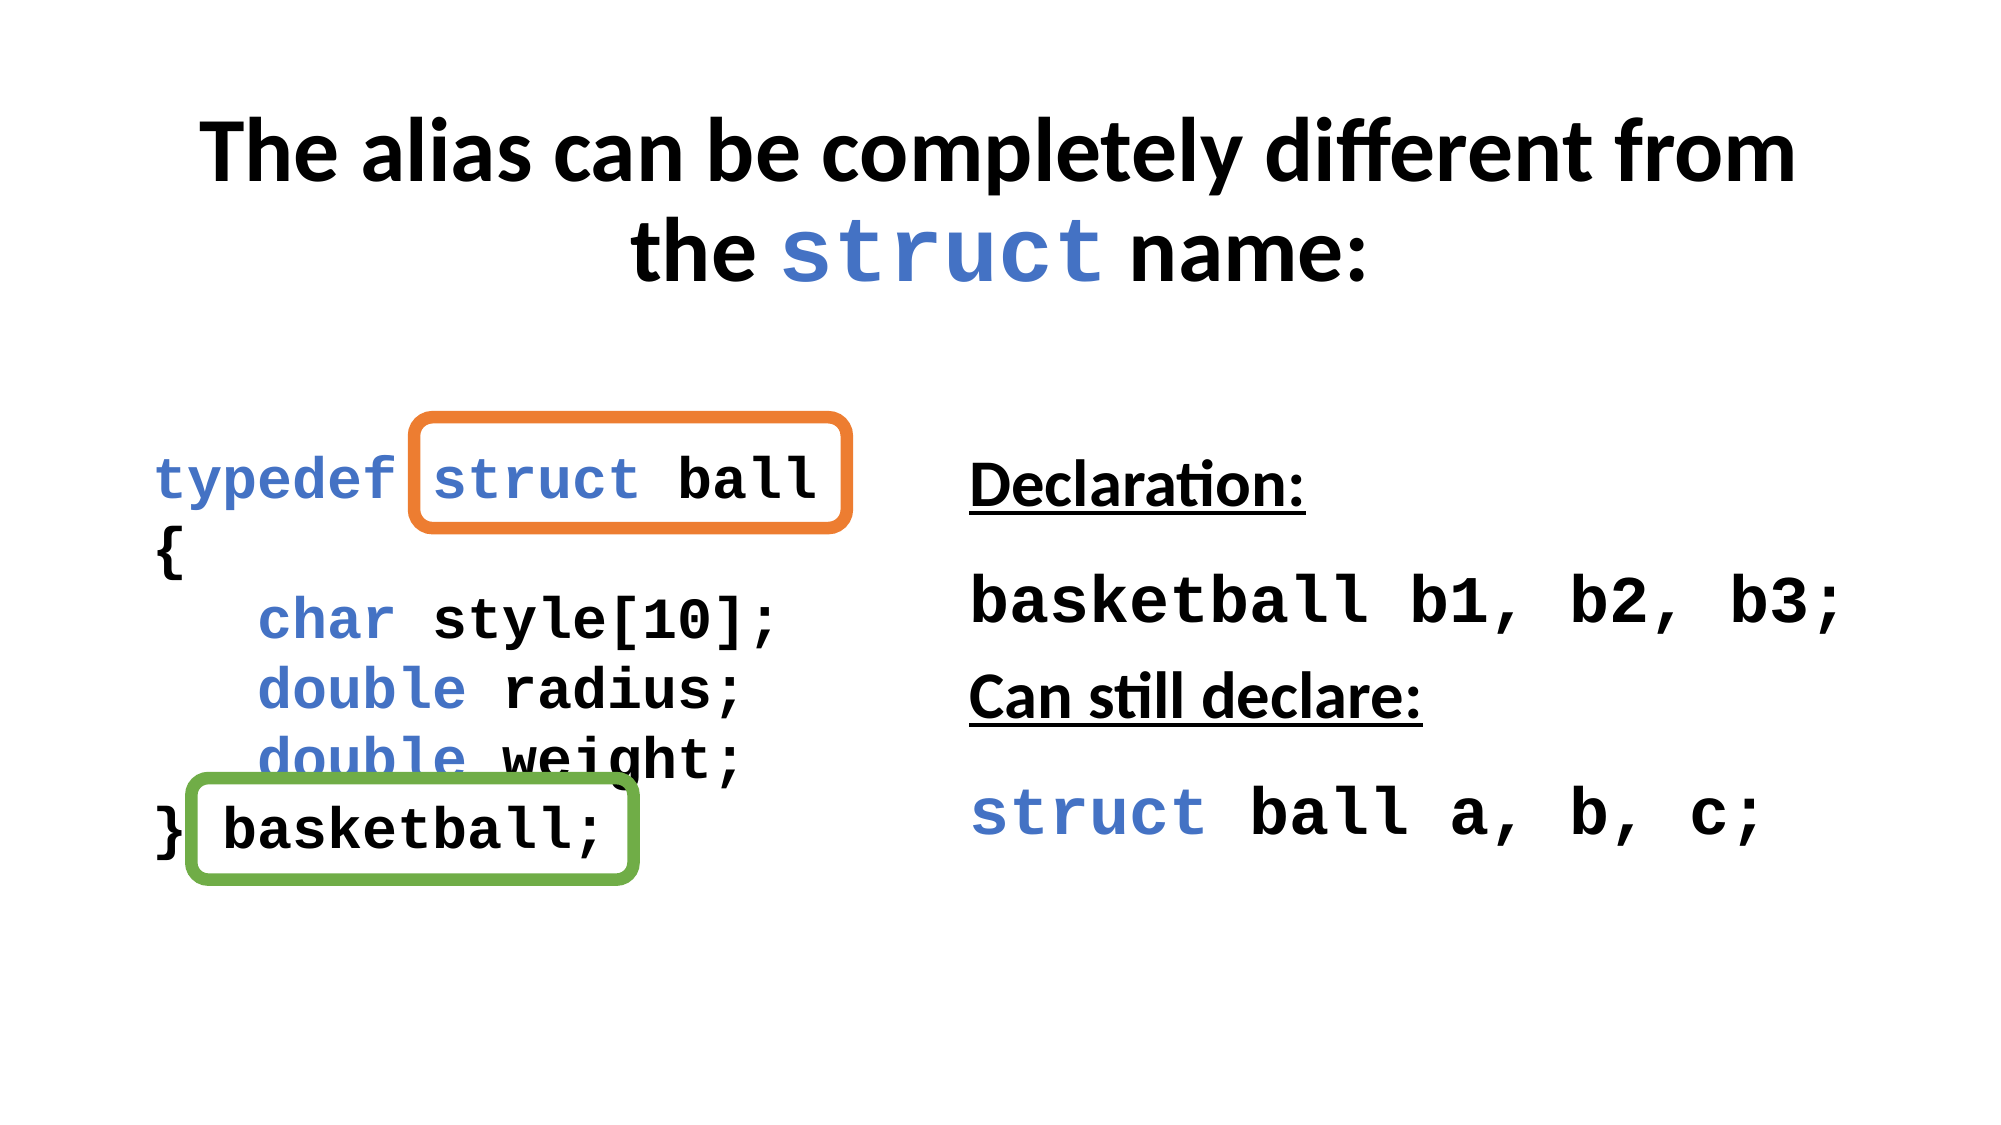

# The alias can be completely different from the struct name:

typedef struct ball
{
   char style[10];
   double radius;
   double weight;
} basketball;
Declaration:
basketball b1, b2, b3;
Can still declare:
struct ball a, b, c;